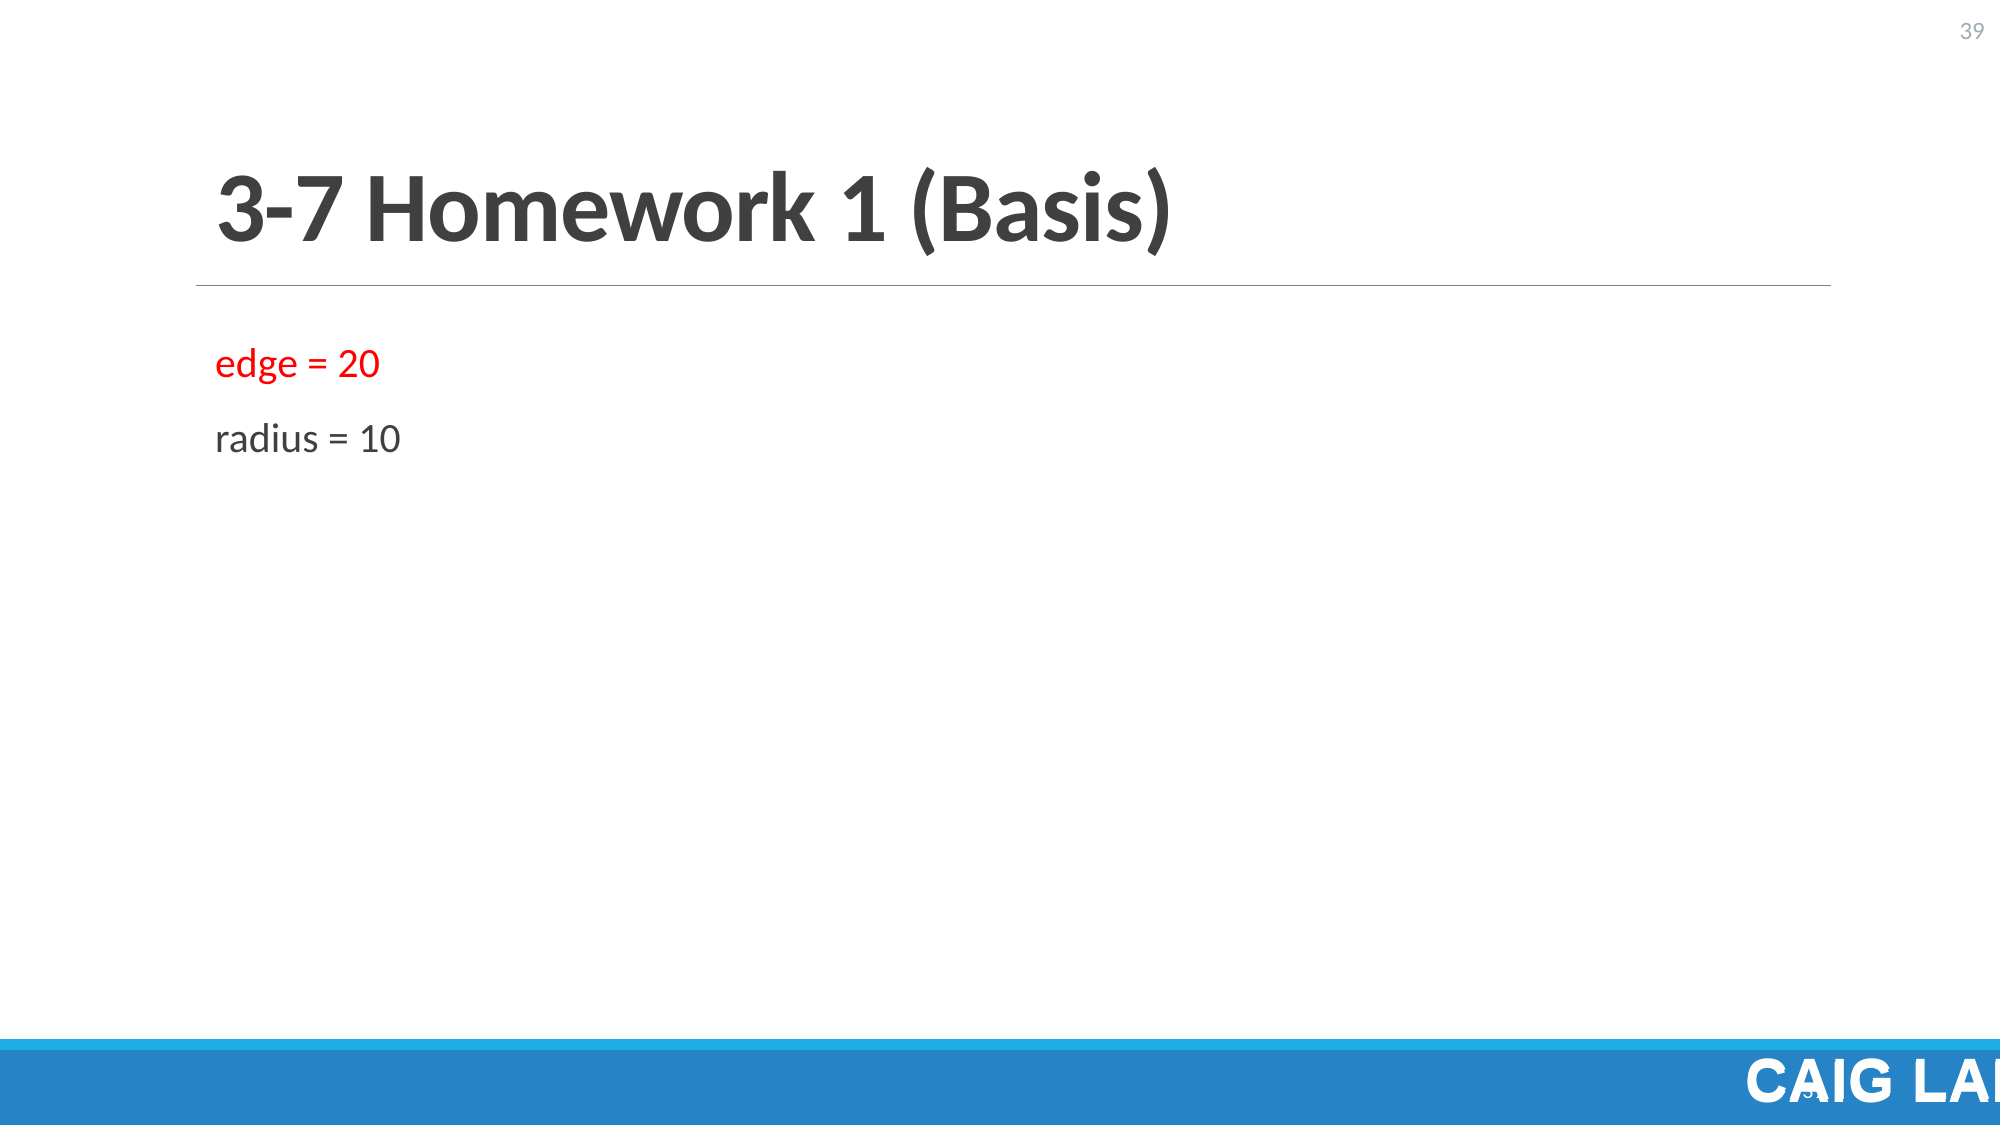

# 3-7 Homework 1 (Basis)
edge = 20
radius = 10

39